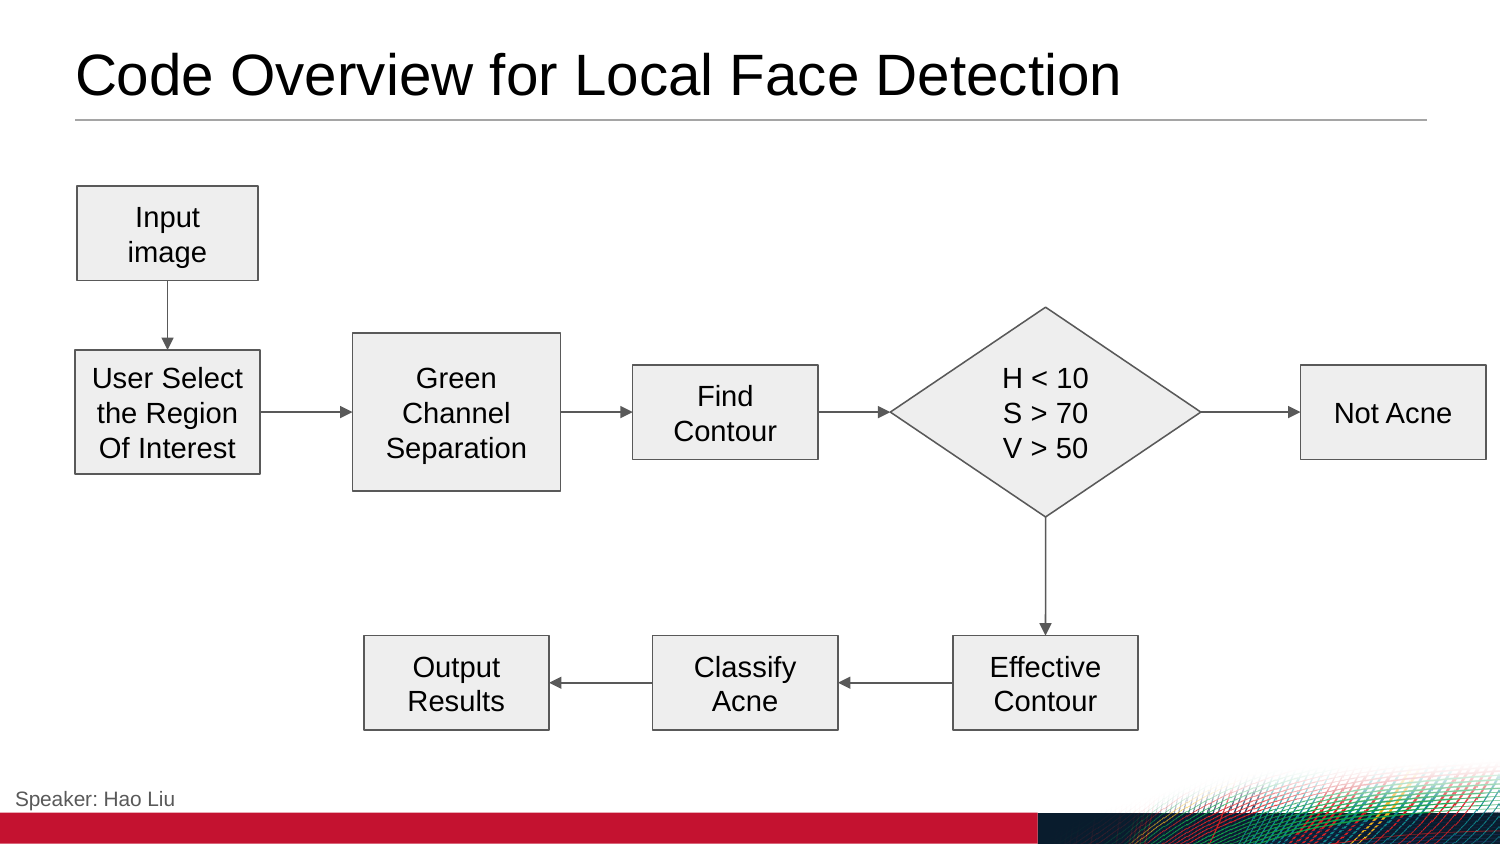

# Code Overview for Local Face Detection
Input
image
H < 10
S > 70
V > 50
Green Channel Separation
User Select the Region Of Interest
Find Contour
Not Acne
Output Results
Classify Acne
Effective Contour
Speaker: Hao Liu